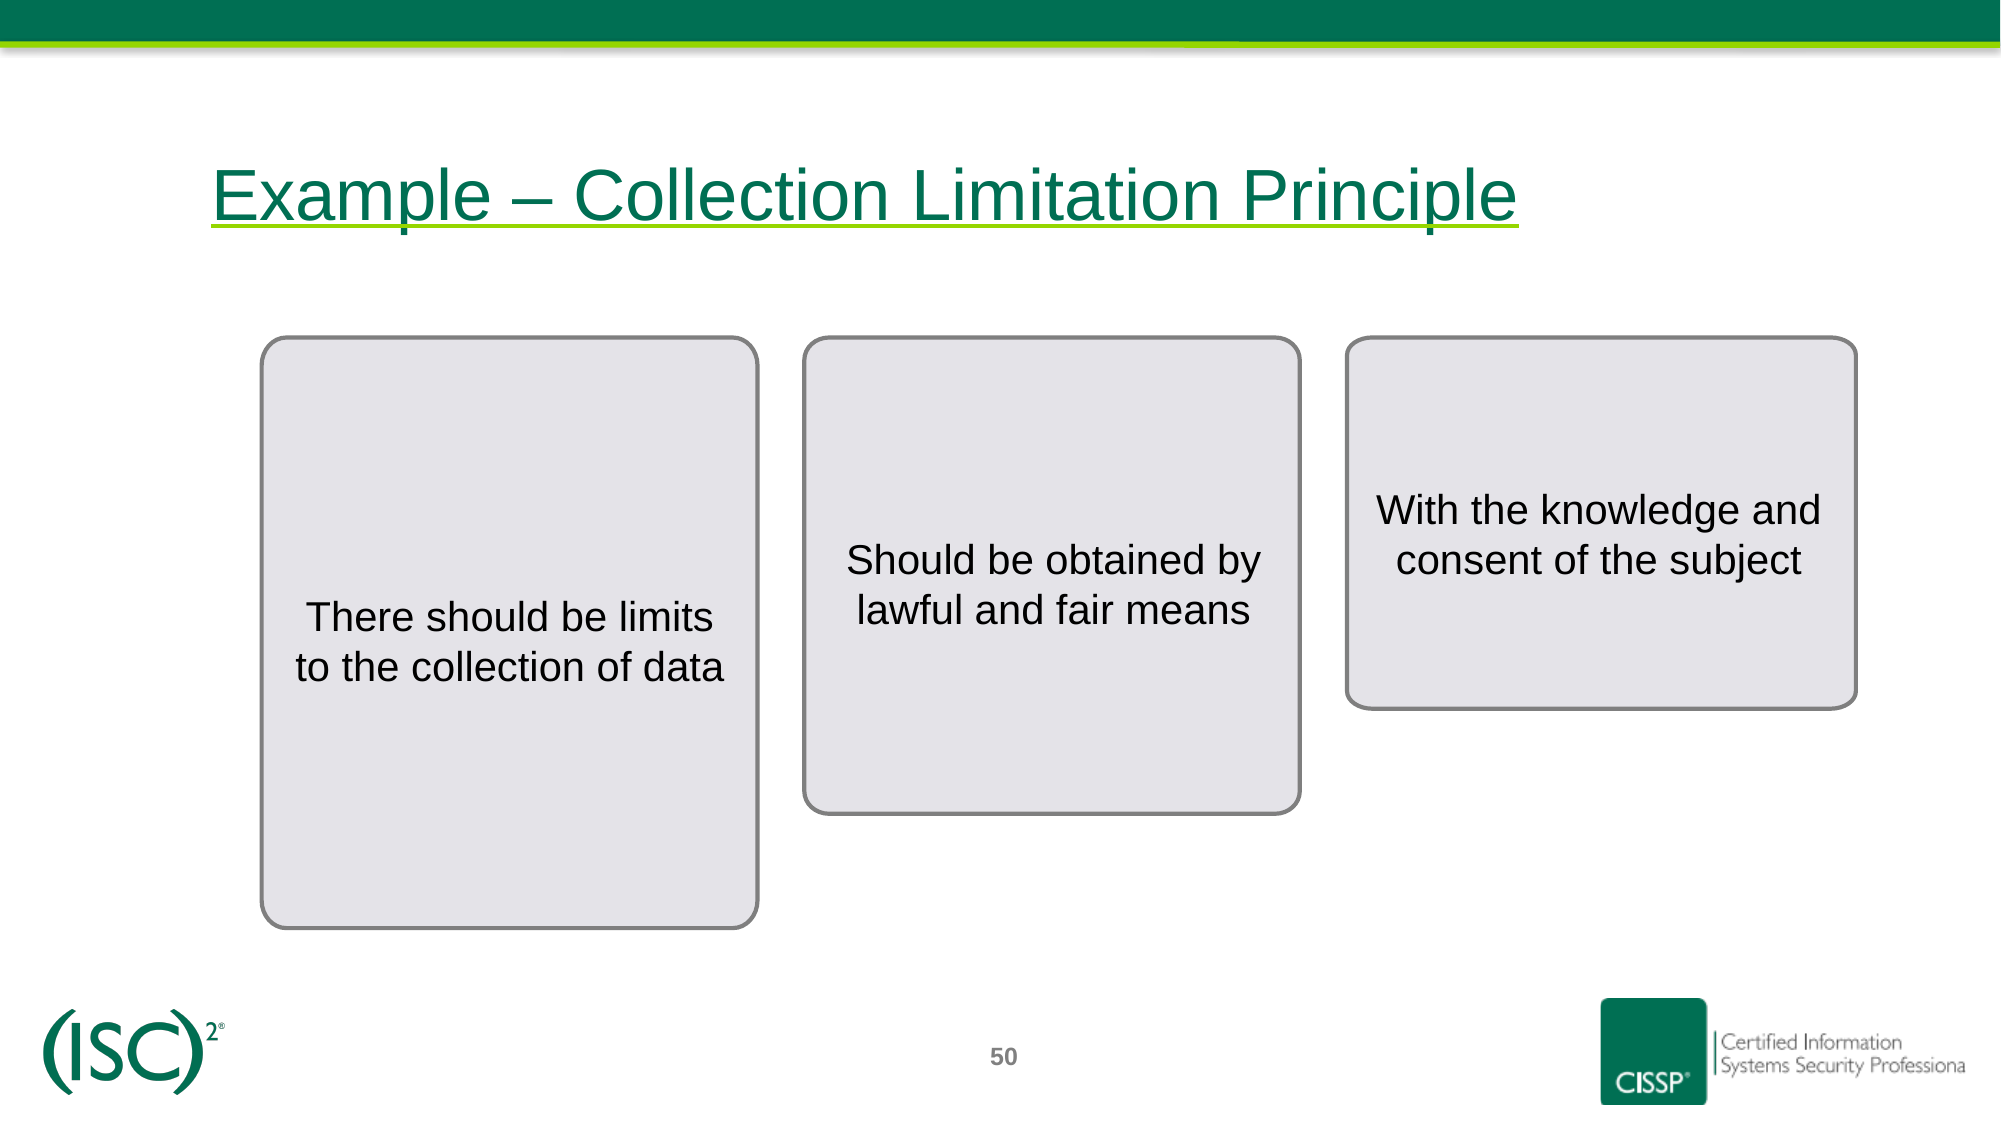

# Example – Collection Limitation Principle

There should be limits to the collection of data
Should be obtained by lawful and fair means
With the knowledge and consent of the subject